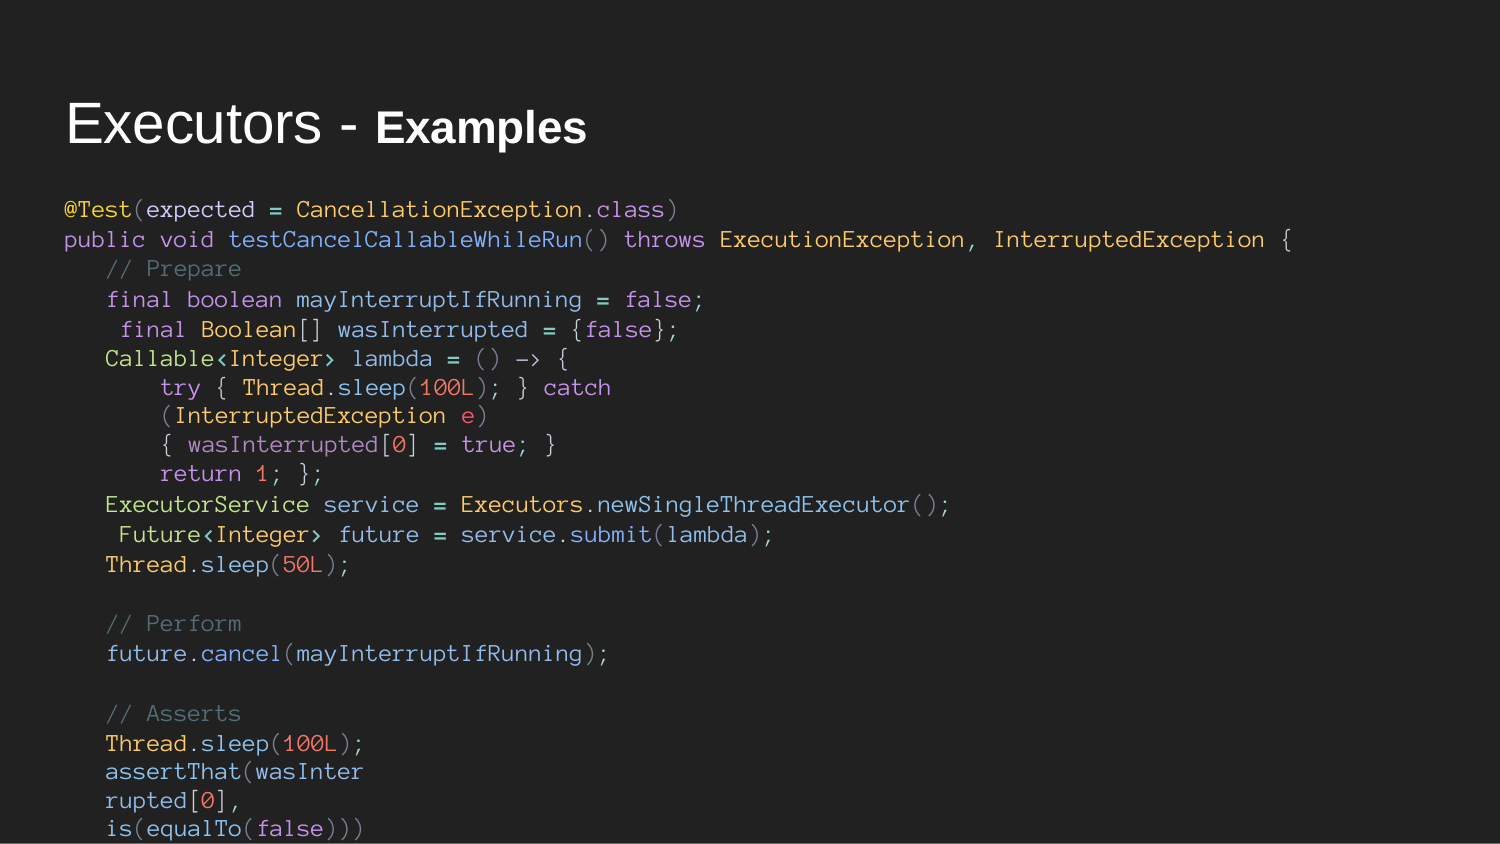

# Executors - Examples
@Test(expected = CancellationException.class)
public void testCancelCallableWhileRun() throws ExecutionException, InterruptedException {
// Prepare
final boolean mayInterruptIfRunning = false;  final Boolean[] wasInterrupted = {false};  Callable<Integer> lambda = () -> {
try { Thread.sleep(100L); } catch (InterruptedException e) { wasInterrupted[0] = true; }
return 1; };
ExecutorService service = Executors.newSingleThreadExecutor();  Future<Integer> future = service.submit(lambda);  Thread.sleep(50L);

// Perform  future.cancel(mayInterruptIfRunning);

// Asserts  Thread.sleep(100L);
assertThat(wasInterrupted[0], is(equalTo(false)));
assertThat(future.isCancelled(), is(equalTo(true)));  future.get();
}